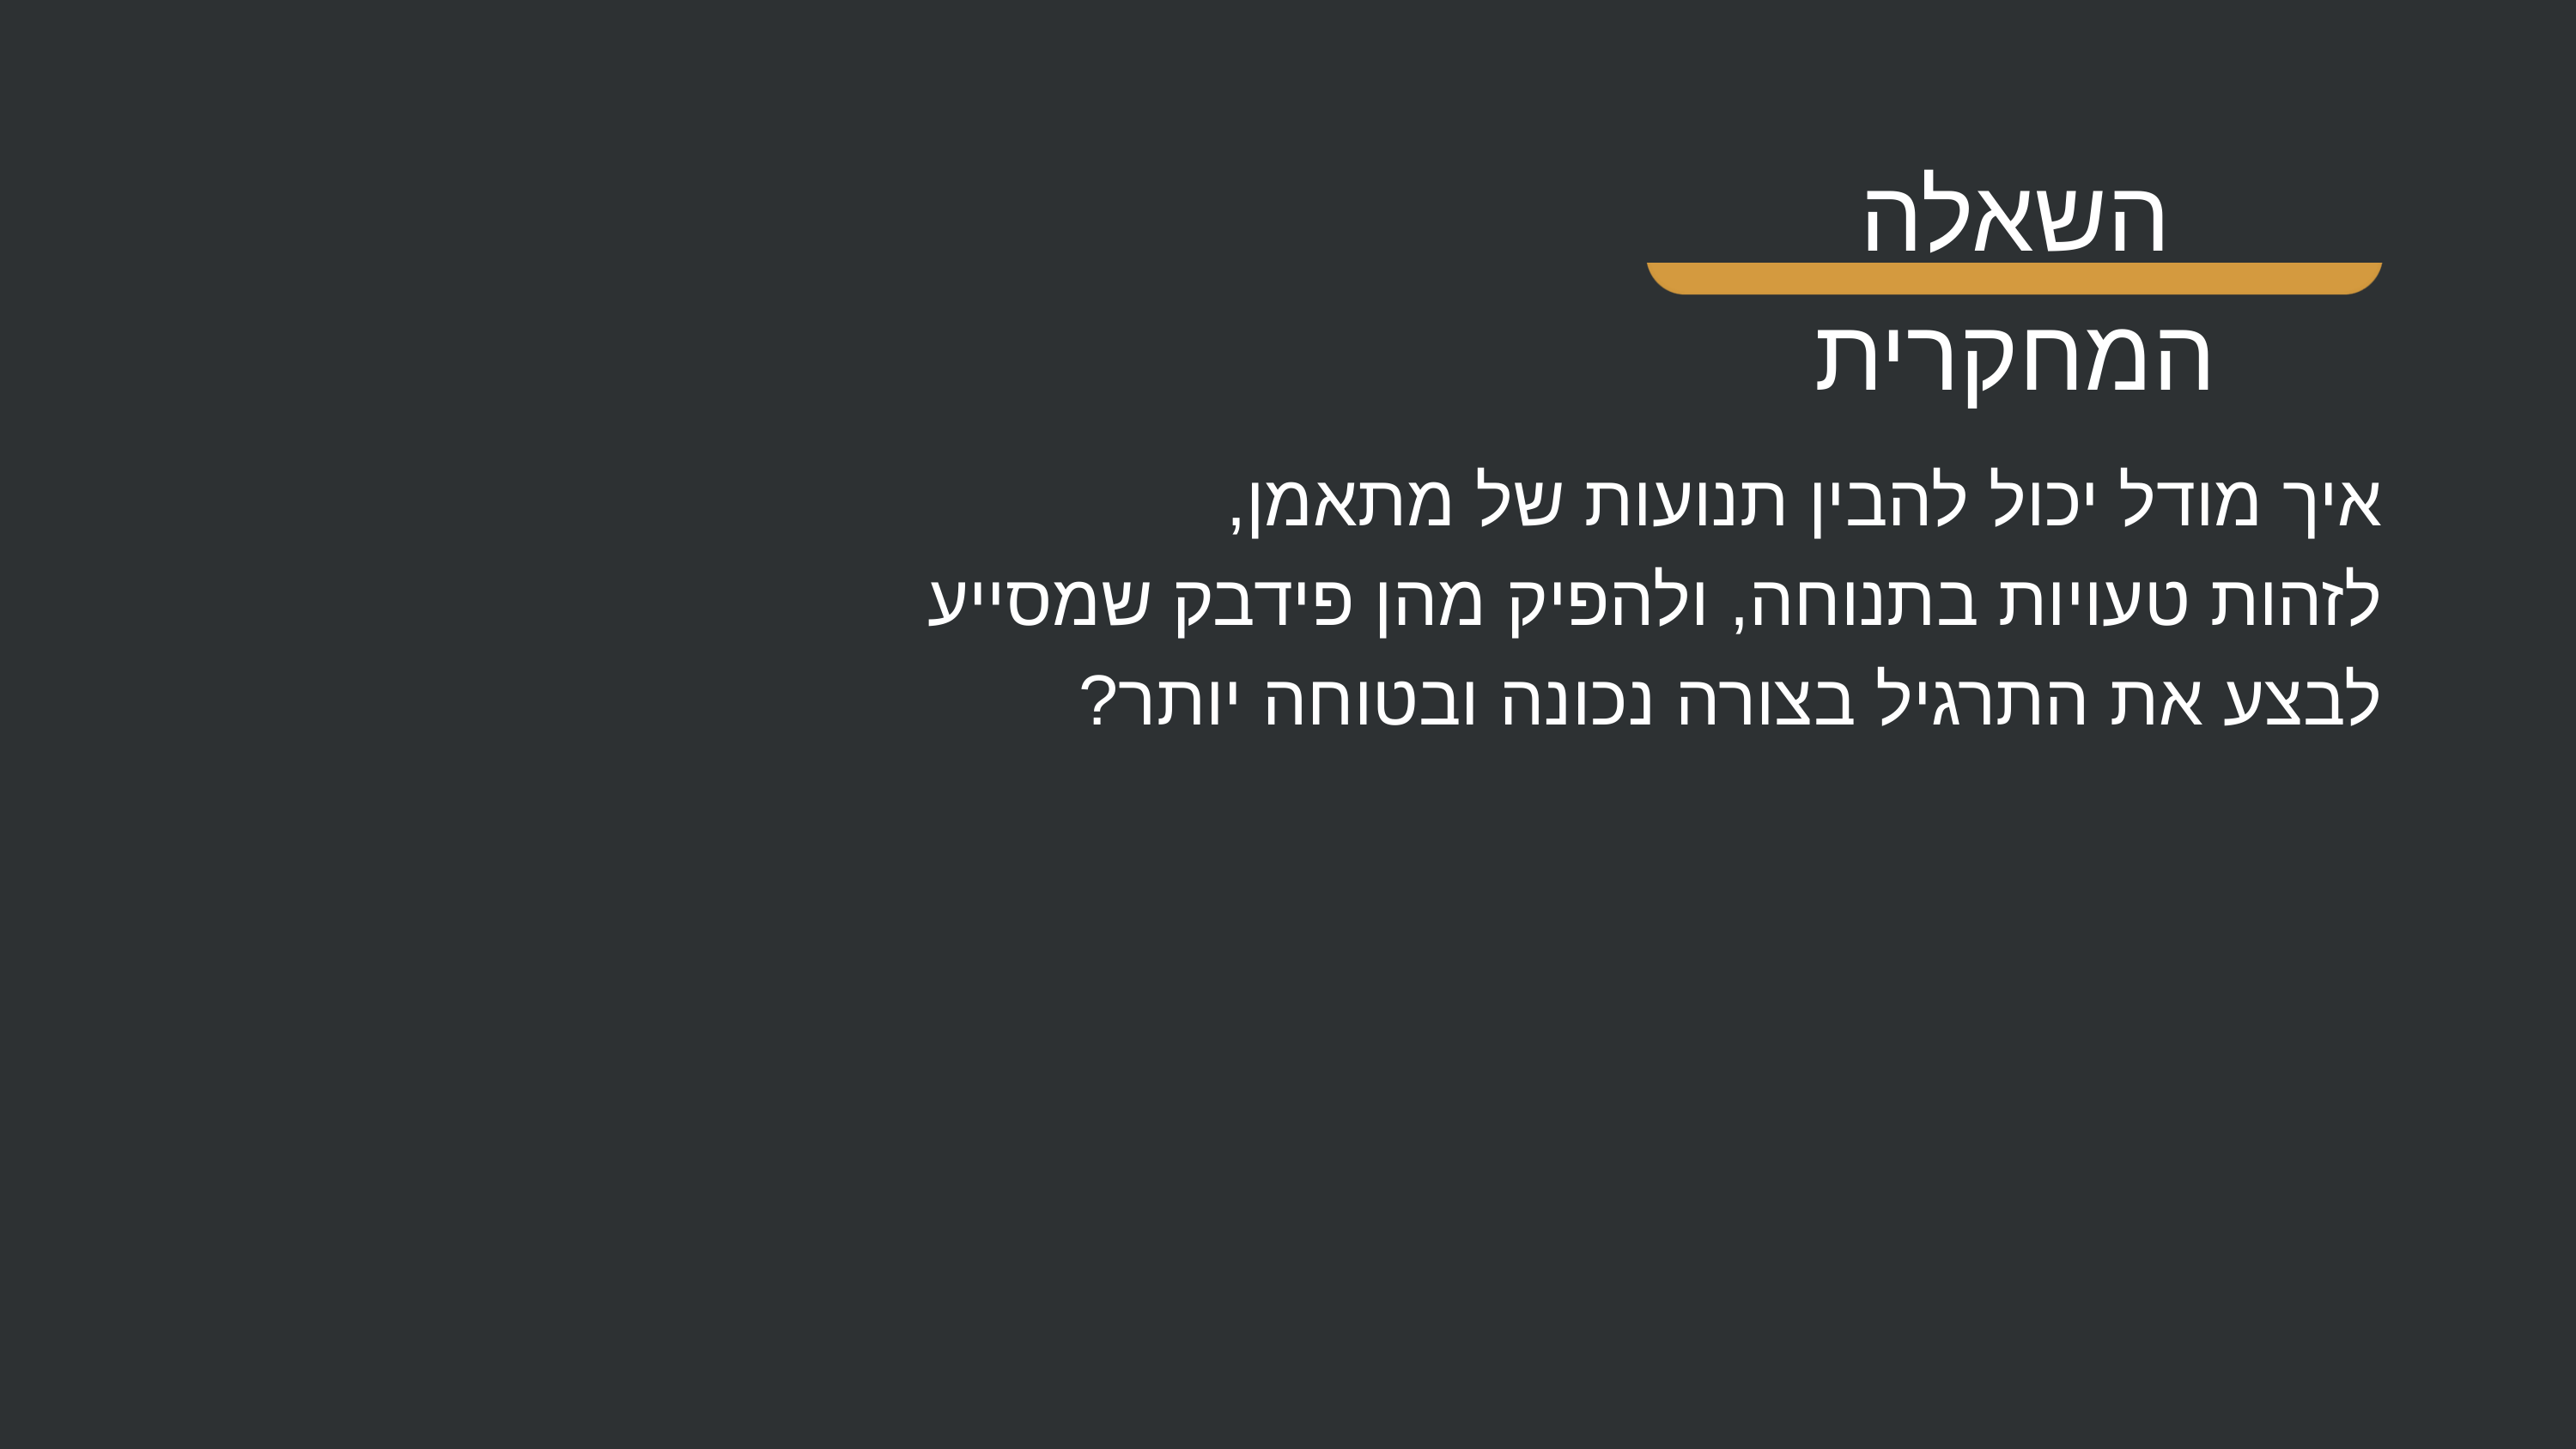

השאלה המחקרית

איך מודל יכול להבין תנועות של מתאמן,
לזהות טעויות בתנוחה, ולהפיק מהן פידבק שמסייע
לבצע את התרגיל בצורה נכונה ובטוחה יותר?